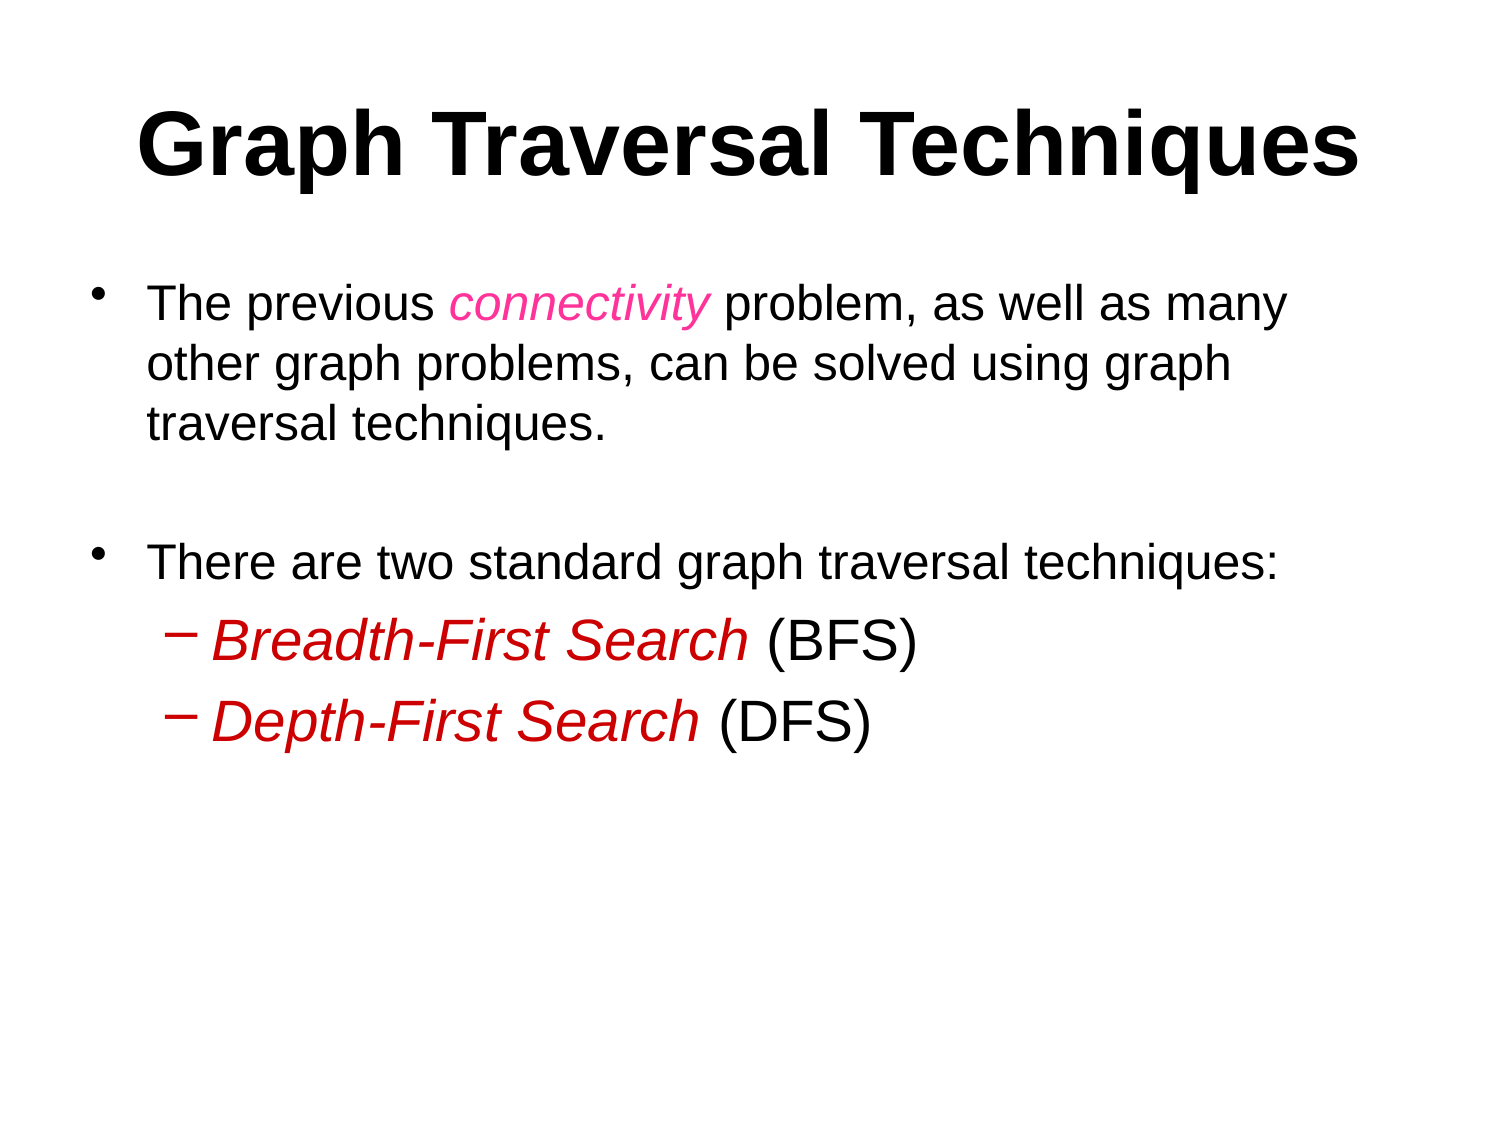

# Graph Traversal Techniques
The previous connectivity problem, as well as many other graph problems, can be solved using graph traversal techniques.

There are two standard graph traversal techniques:
Breadth-First Search (BFS)
Depth-First Search (DFS)